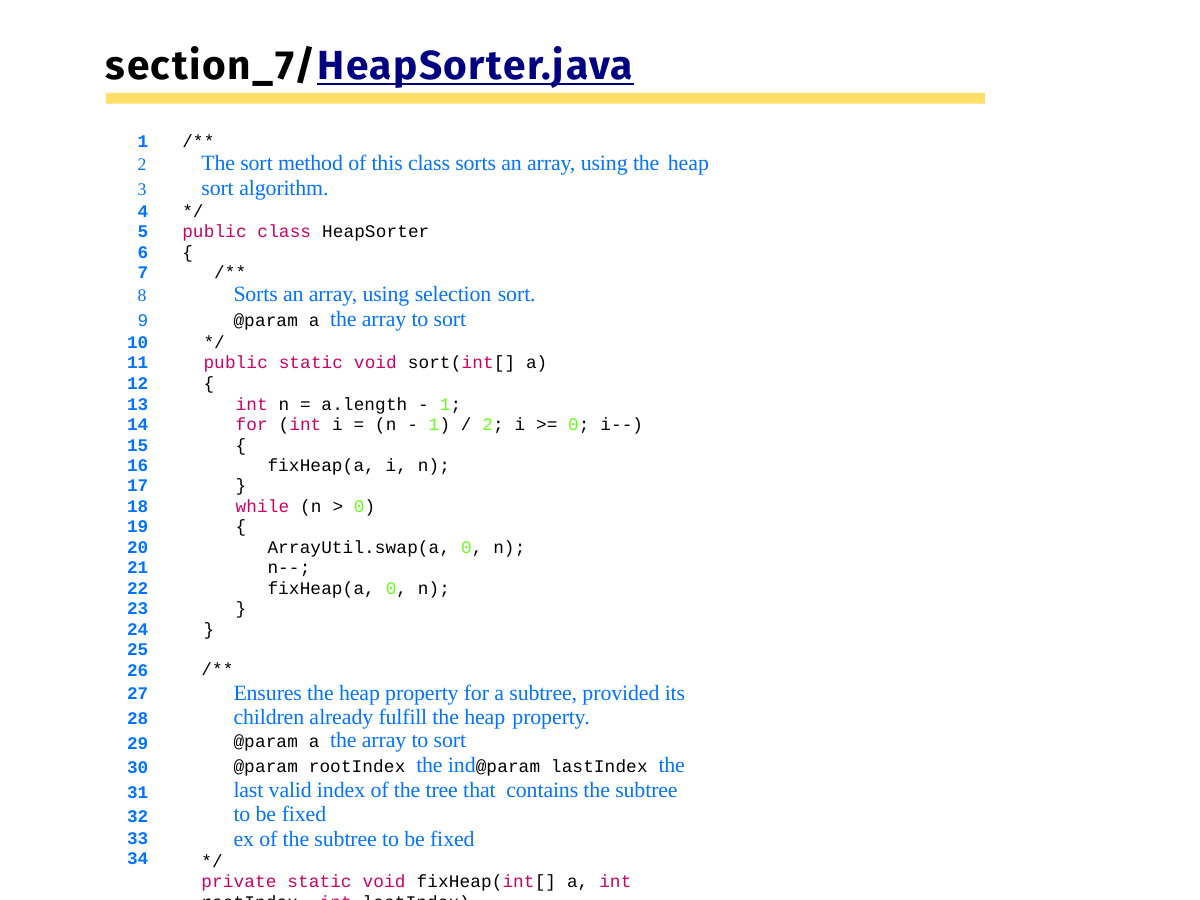

# section_7/HeapSorter.java

1	/**
The sort method of this class sorts an array, using the heap
sort algorithm.
4	*/
5	public class HeapSorter
6	{
7	/**
Sorts an array, using selection sort.
@param a the array to sort
10	*/
11	public static void sort(int[] a)
12	{
13	int n = a.length - 1;
14	for (int i = (n - 1) / 2; i >= 0; i--)
15	{
16	fixHeap(a, i, n);
17	}
18	while (n > 0)
19	{
20	ArrayUtil.swap(a, 0, n);
21	n--;
22	fixHeap(a, 0, n);
23	}
24	}
25
26
27
28
29
30
31
32
33
34
/**
Ensures the heap property for a subtree, provided its  children already fulfill the heap property.
@param a the array to sort
@param rootIndex the ind@param lastIndex the last valid index of the tree that  contains the subtree to be fixed
ex of the subtree to be fixed
*/
private static void fixHeap(int[] a, int rootIndex, int lastIndex)